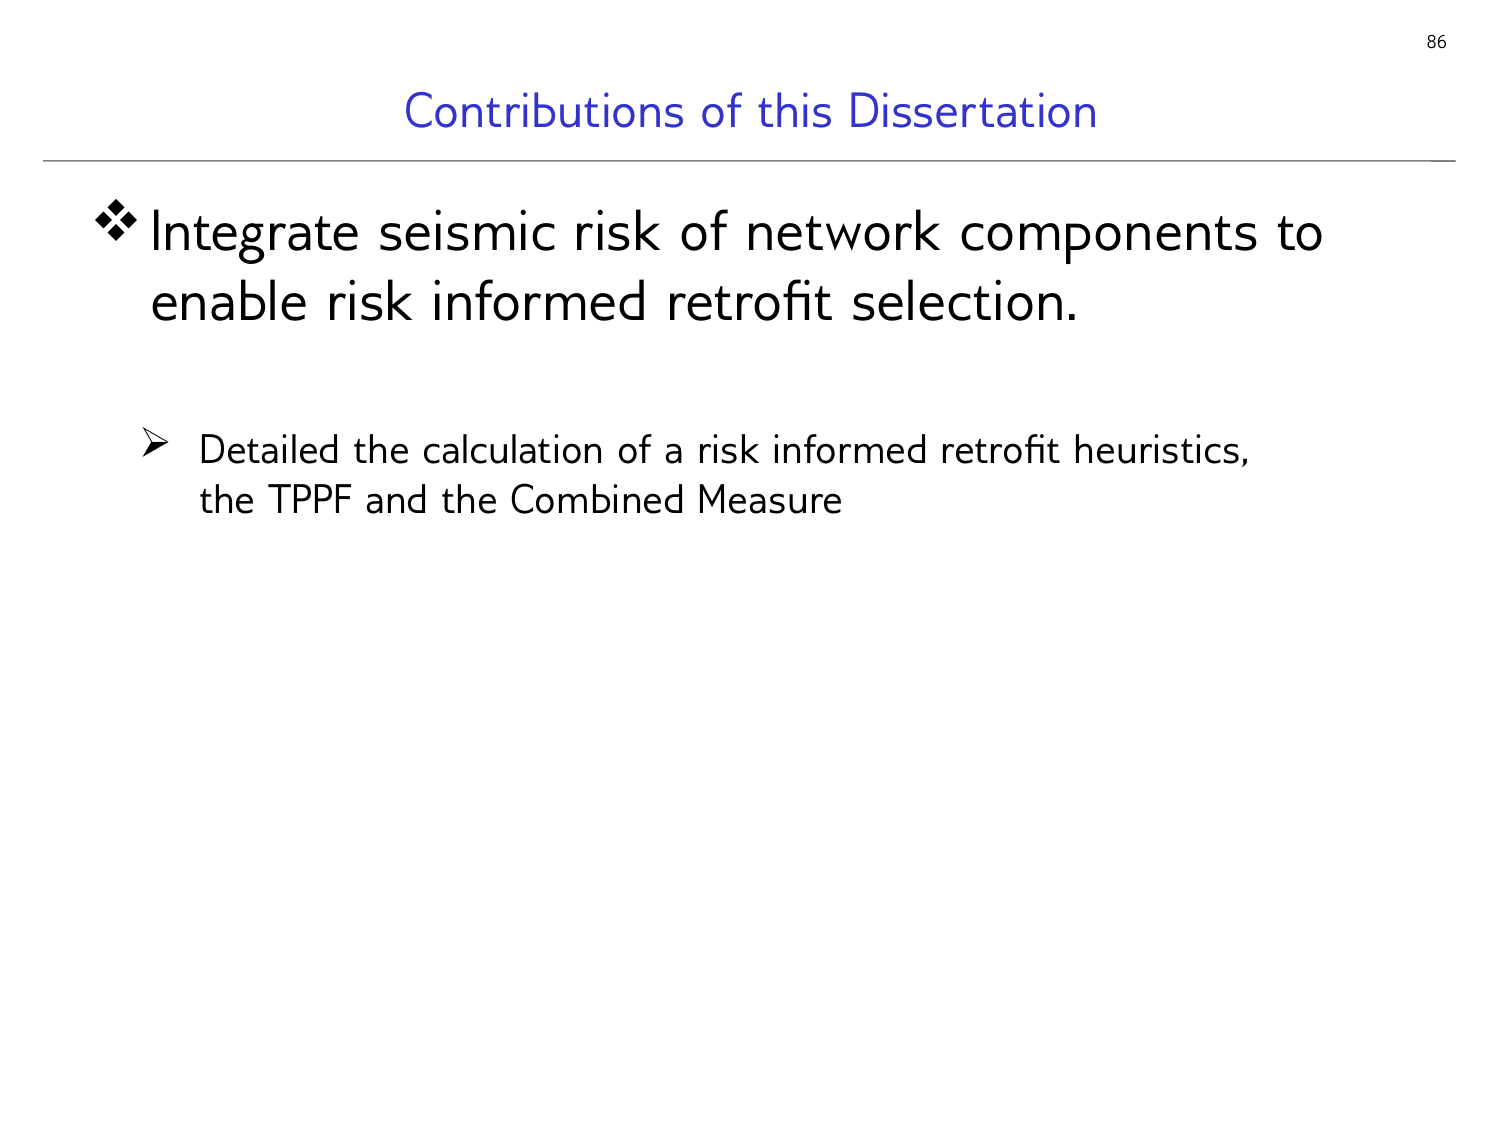

# Contributions of this Dissertation
Integrate seismic risk of network components to enable risk informed retrofit selection.

Detailed the calculation of a risk informed retrofit heuristics,
the TPPF and the Combined Measure